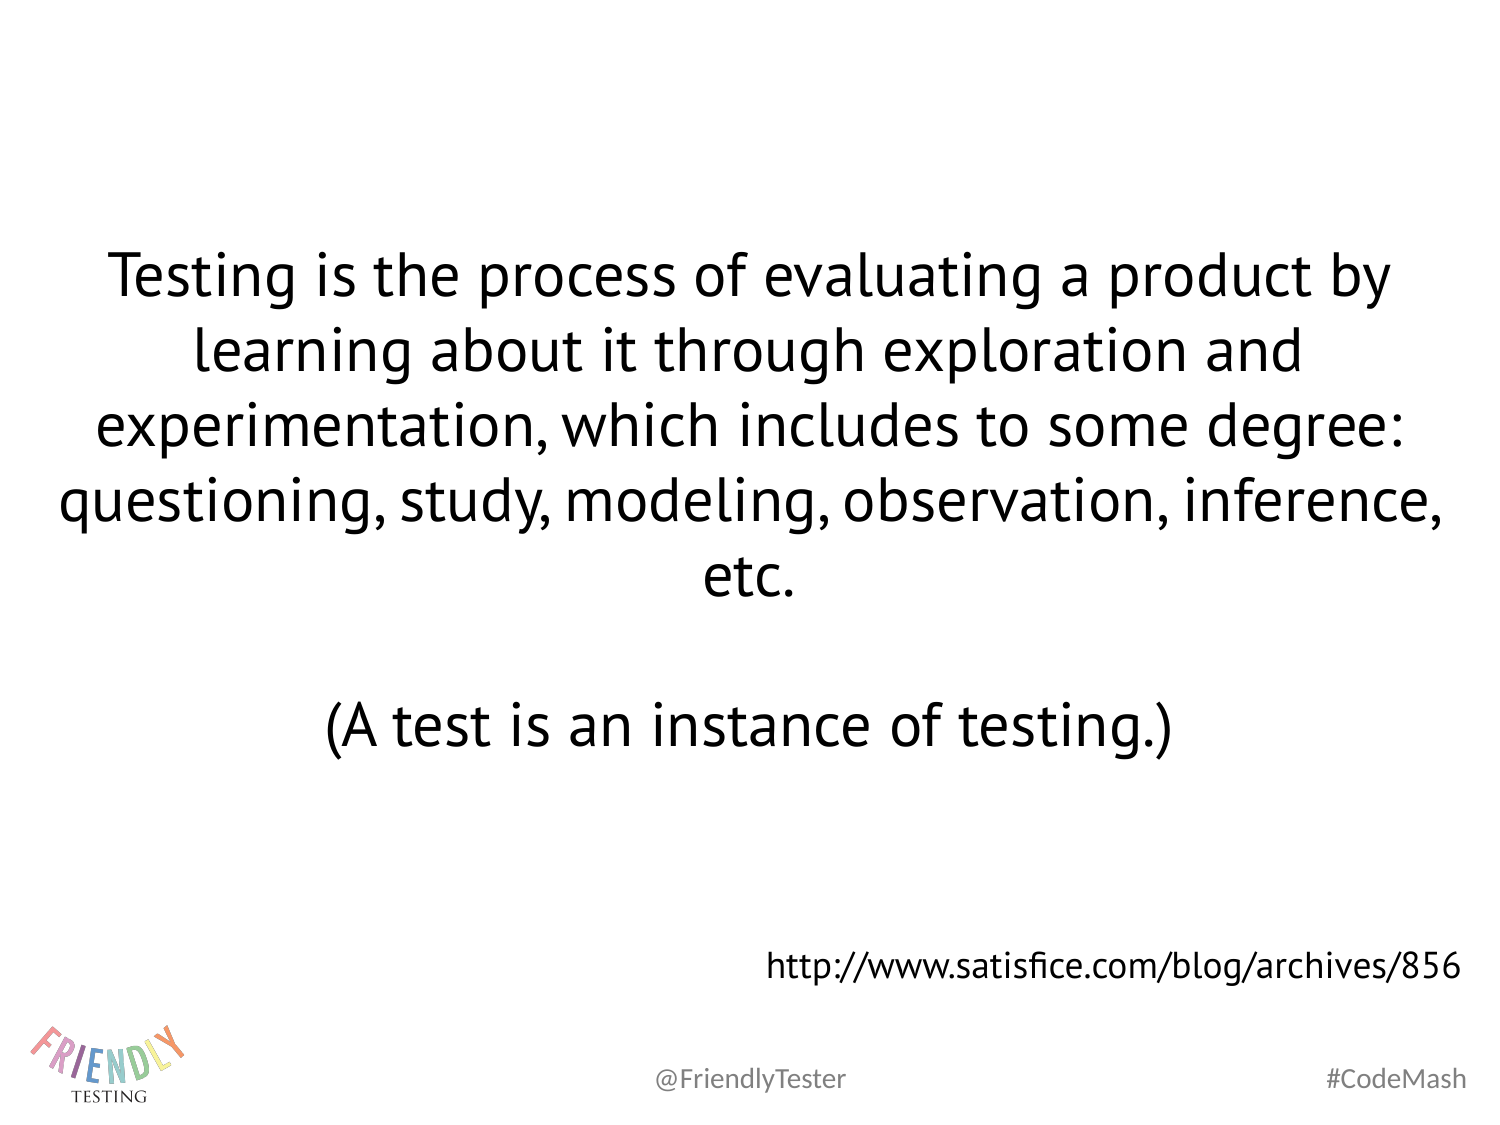

Testing is the process of evaluating a product by learning about it through exploration and experimentation, which includes to some degree: questioning, study, modeling, observation, inference, etc.

(A test is an instance of testing.)
http://www.satisfice.com/blog/archives/856